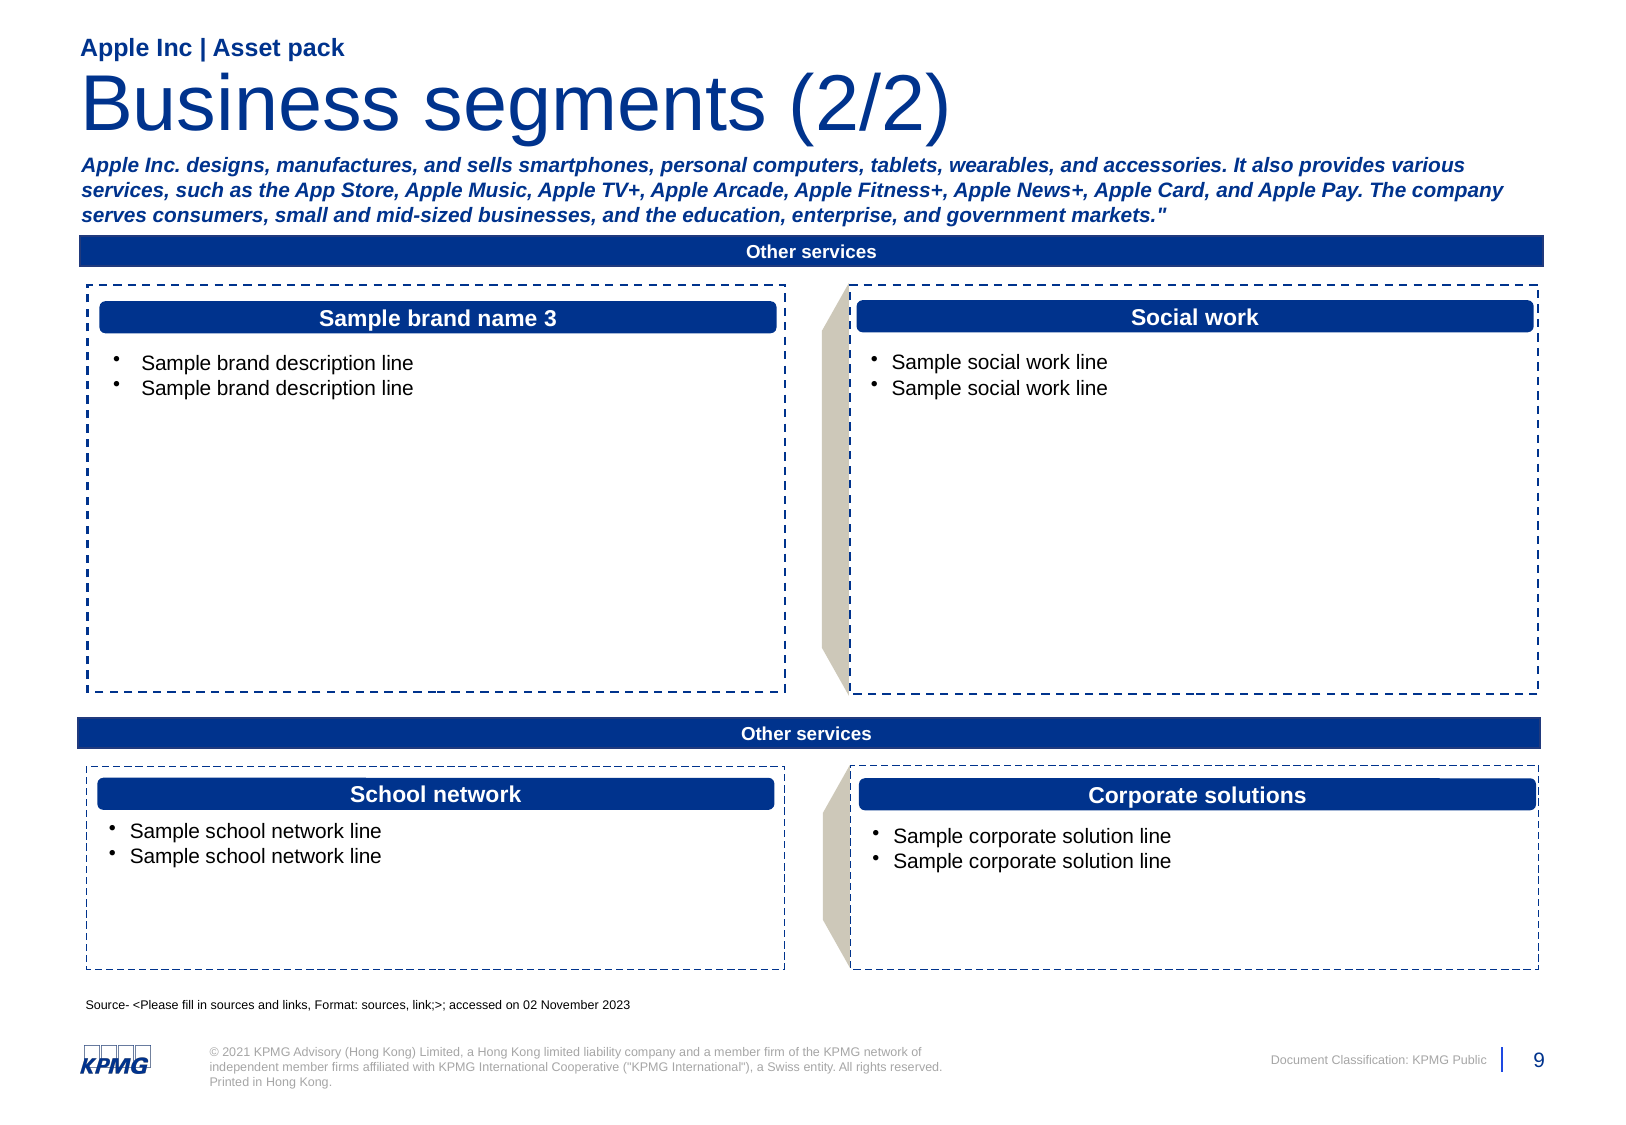

Apple Inc | Asset pack
# Business segments (2/2)
Apple Inc. designs, manufactures, and sells smartphones, personal computers, tablets, wearables, and accessories. It also provides various services, such as the App Store, Apple Music, Apple TV+, Apple Arcade, Apple Fitness+, Apple News+, Apple Card, and Apple Pay. The company serves consumers, small and mid-sized businesses, and the education, enterprise, and government markets."
Other services

Social work
Sample brand name 3
Sample social work line
Sample social work line
Sample brand description line
Sample brand description line

Other services

School network
Corporate solutions
Sample school network line
Sample school network line

Sample corporate solution line
Sample corporate solution line

Source- <Please fill in sources and links, Format: sources, link;>; accessed on 02 November 2023